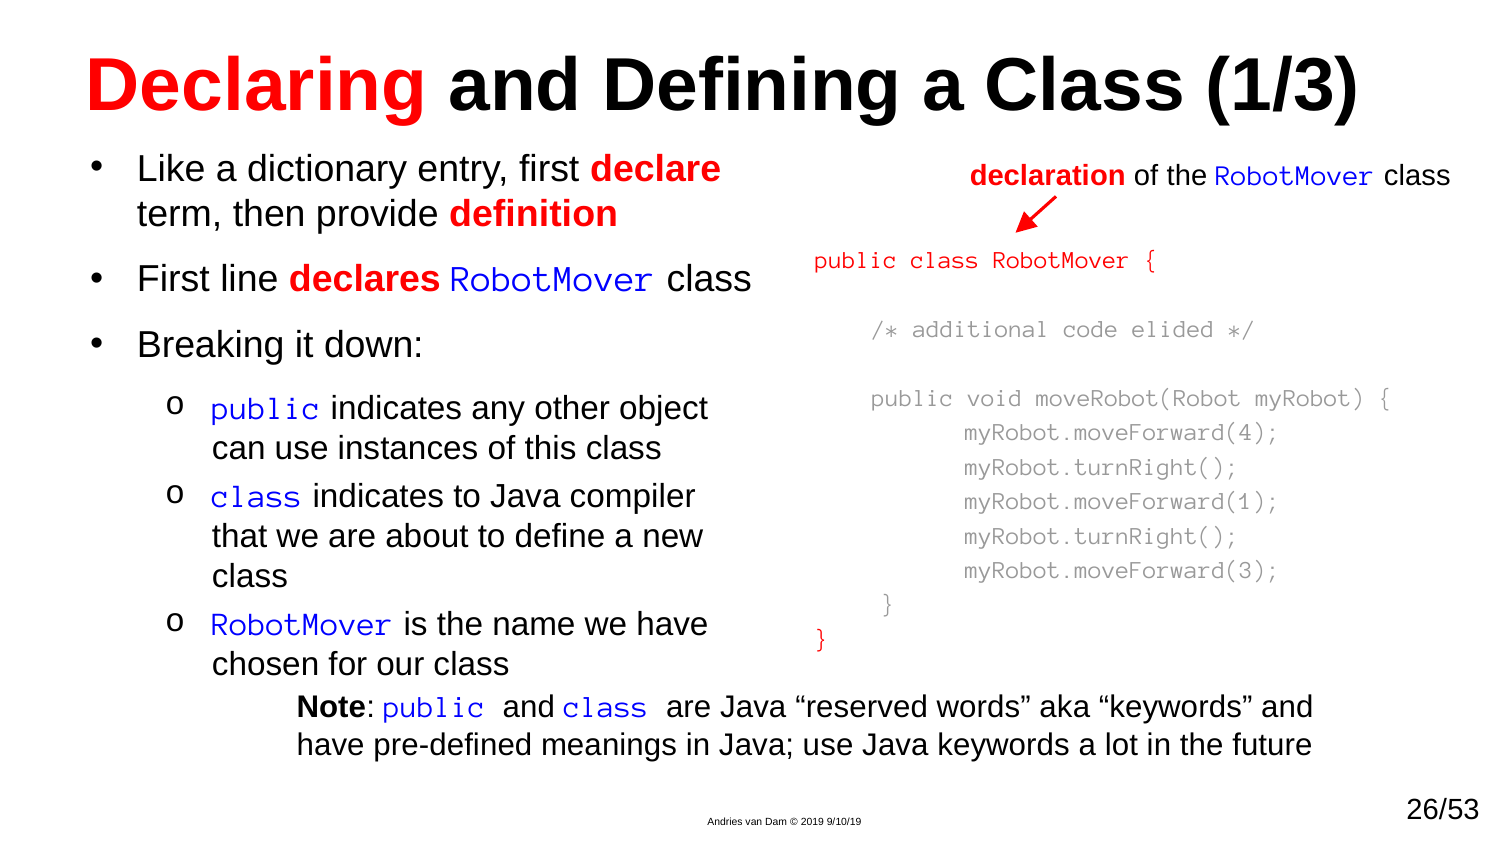

# Declaring and Defining a Class (1/3)
Like a dictionary entry, first declare term, then provide definition
First line declares RobotMover class
Breaking it down:
public indicates any other object can use instances of this class
class indicates to Java compiler that we are about to define a new class
RobotMover is the name we have chosen for our class

declaration of the RobotMover class
public class RobotMover {

/* additional code elided */

public void moveRobot(Robot myRobot) {
	myRobot.moveForward(4);
	myRobot.turnRight();
	myRobot.moveForward(1);
	myRobot.turnRight();
	myRobot.moveForward(3);
}
}
Note: public and class are Java “reserved words” aka “keywords” and have pre-defined meanings in Java; use Java keywords a lot in the future